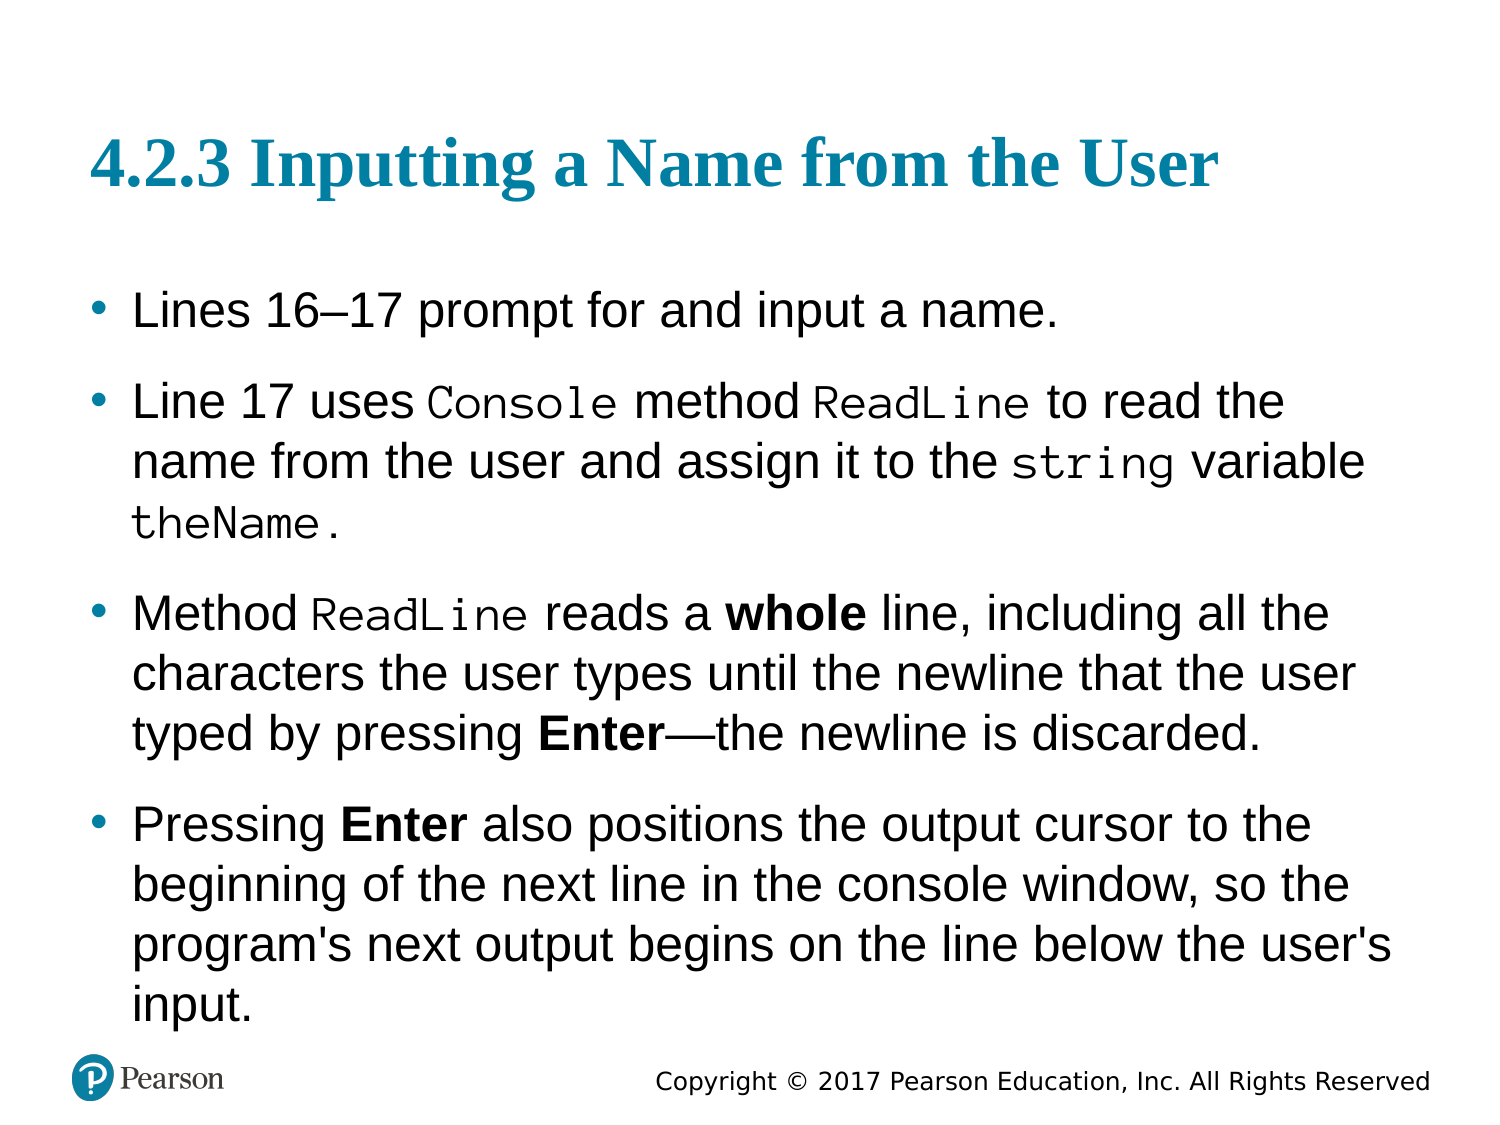

# 4.2.3 Inputting a Name from the User
Lines 16–17 prompt for and input a name.
Line 17 uses Console method ReadLine to read the name from the user and assign it to the string variable theName.
Method ReadLine reads a whole line, including all the characters the user types until the newline that the user typed by pressing Enter—the newline is discarded.
Pressing Enter also positions the output cursor to the beginning of the next line in the console window, so the program's next output begins on the line below the user's input.